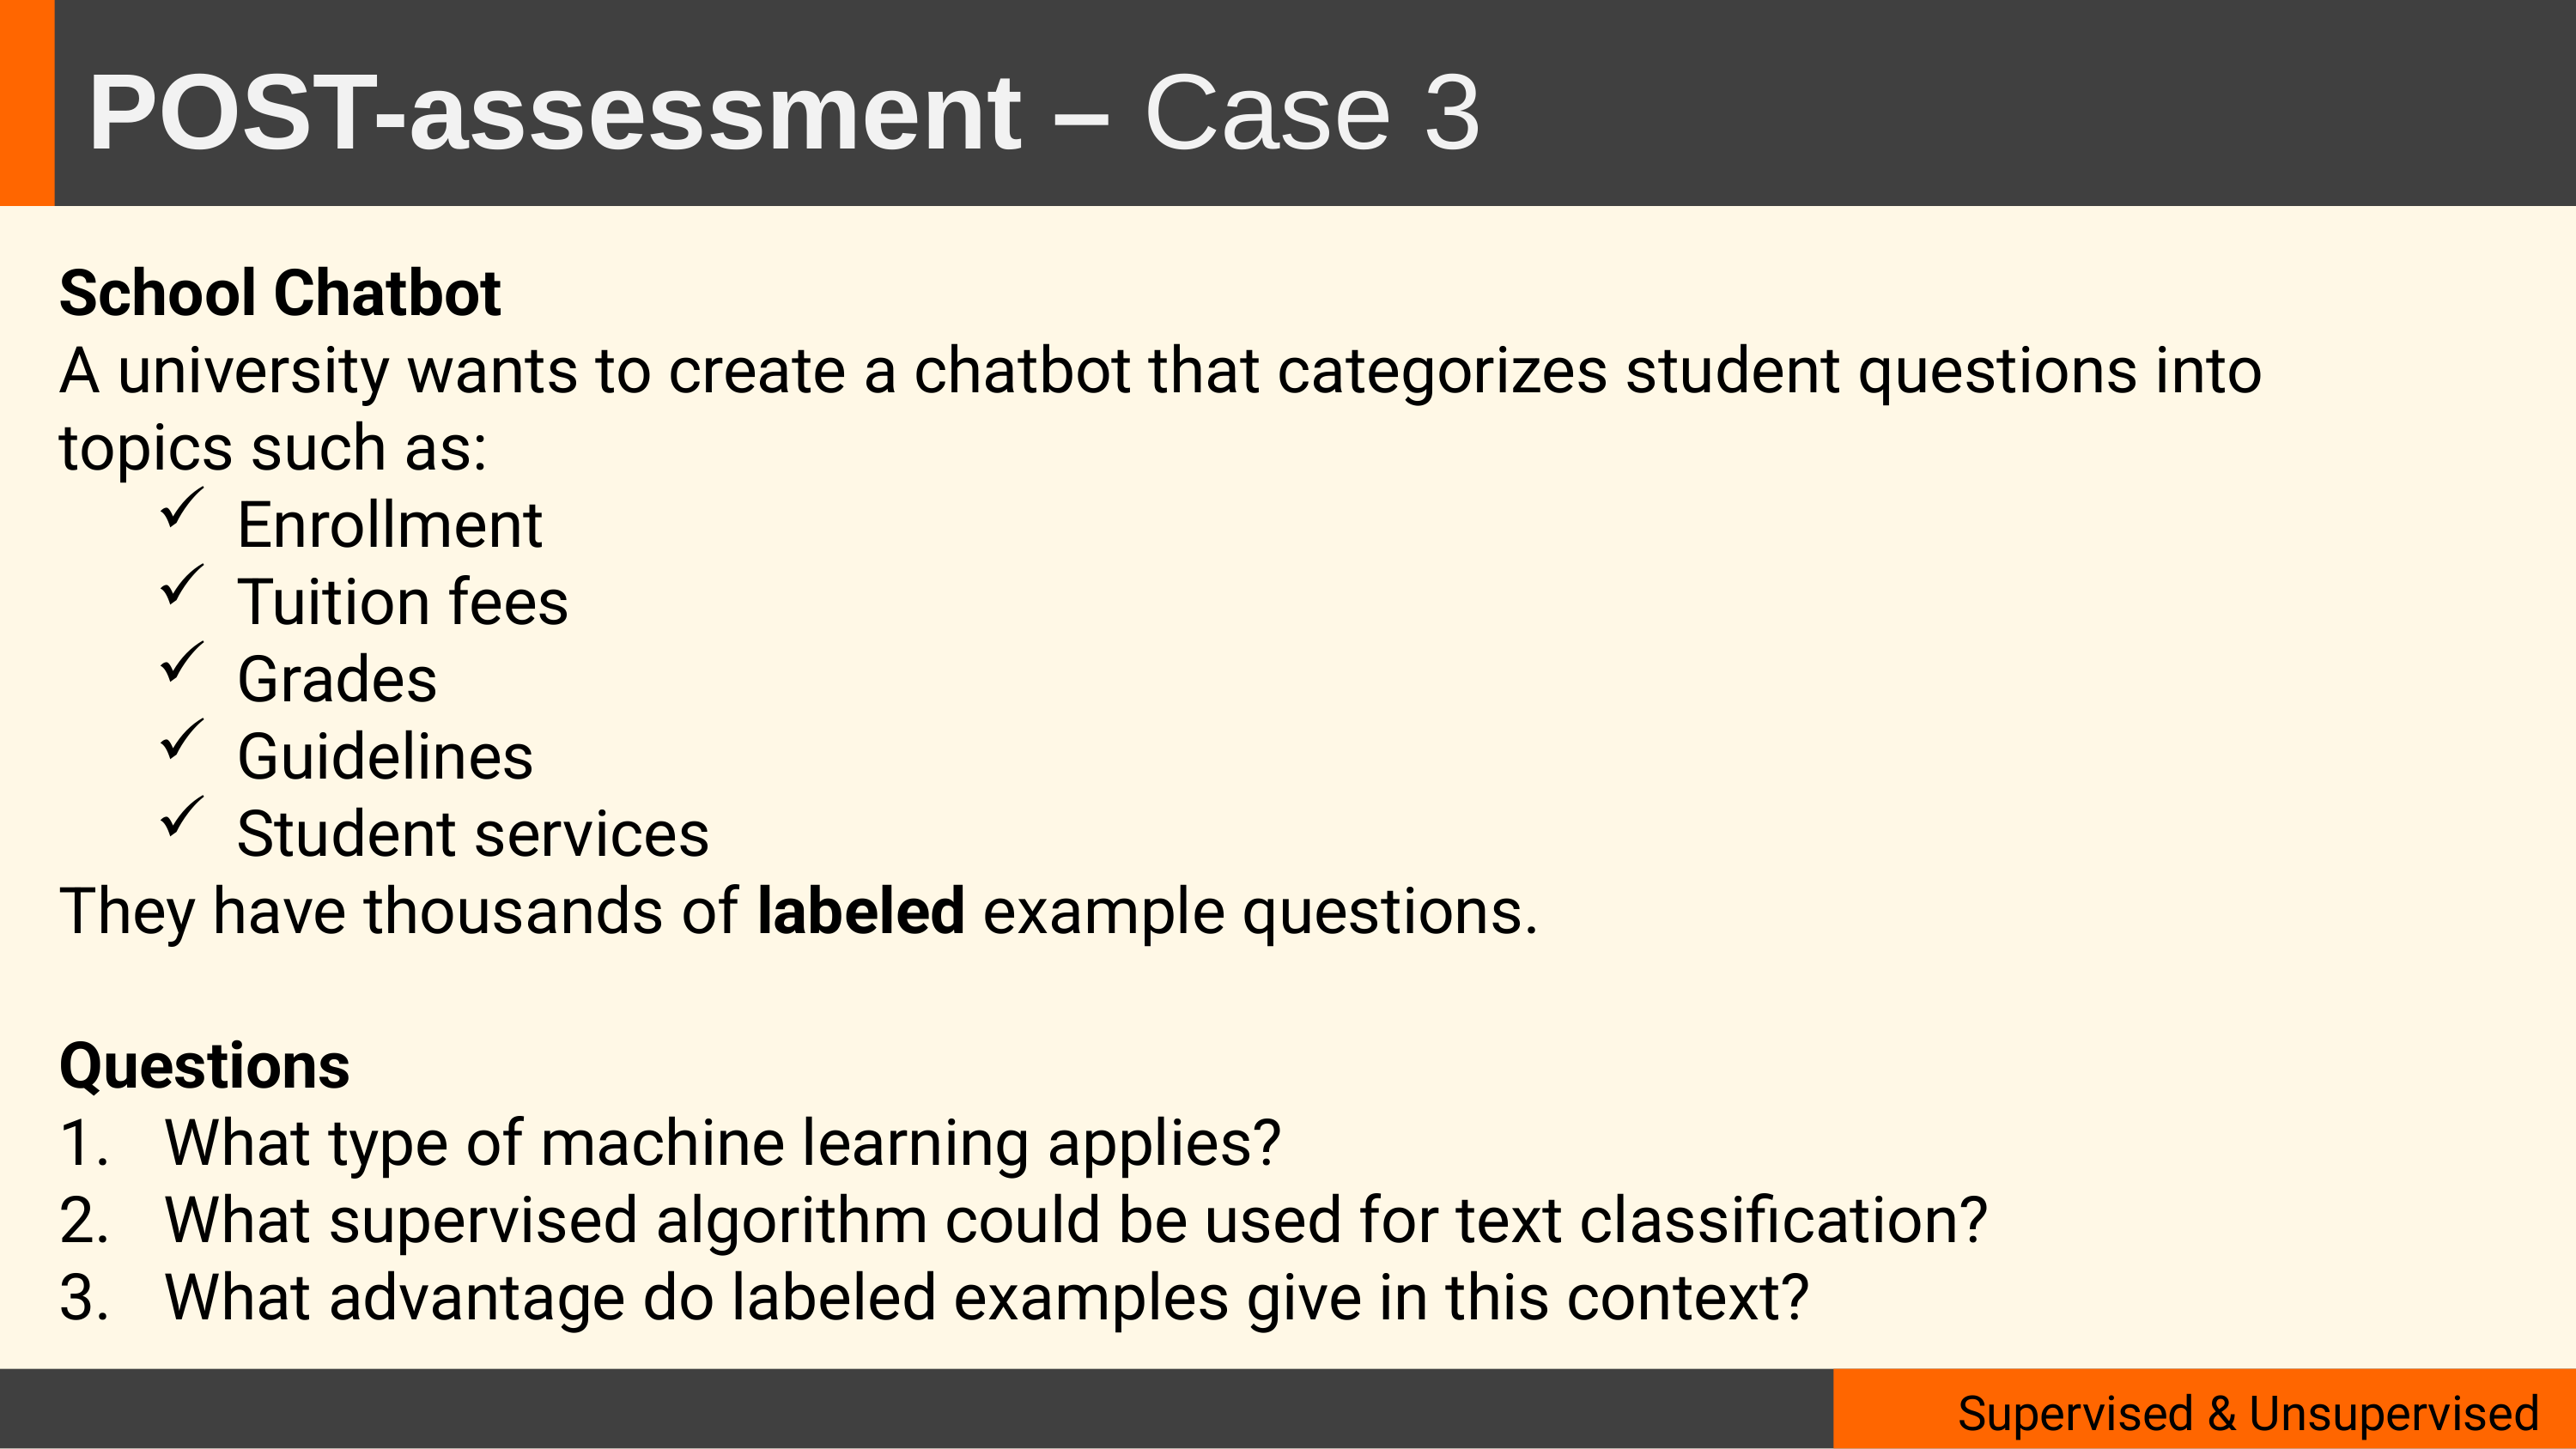

POST-assessment – Case 3
School Chatbot
A university wants to create a chatbot that categorizes student questions into topics such as:
Enrollment
Tuition fees
Grades
Guidelines
Student services
They have thousands of labeled example questions.

Questions
What type of machine learning applies?
What supervised algorithm could be used for text classification?
What advantage do labeled examples give in this context?
Supervised & Unsupervised